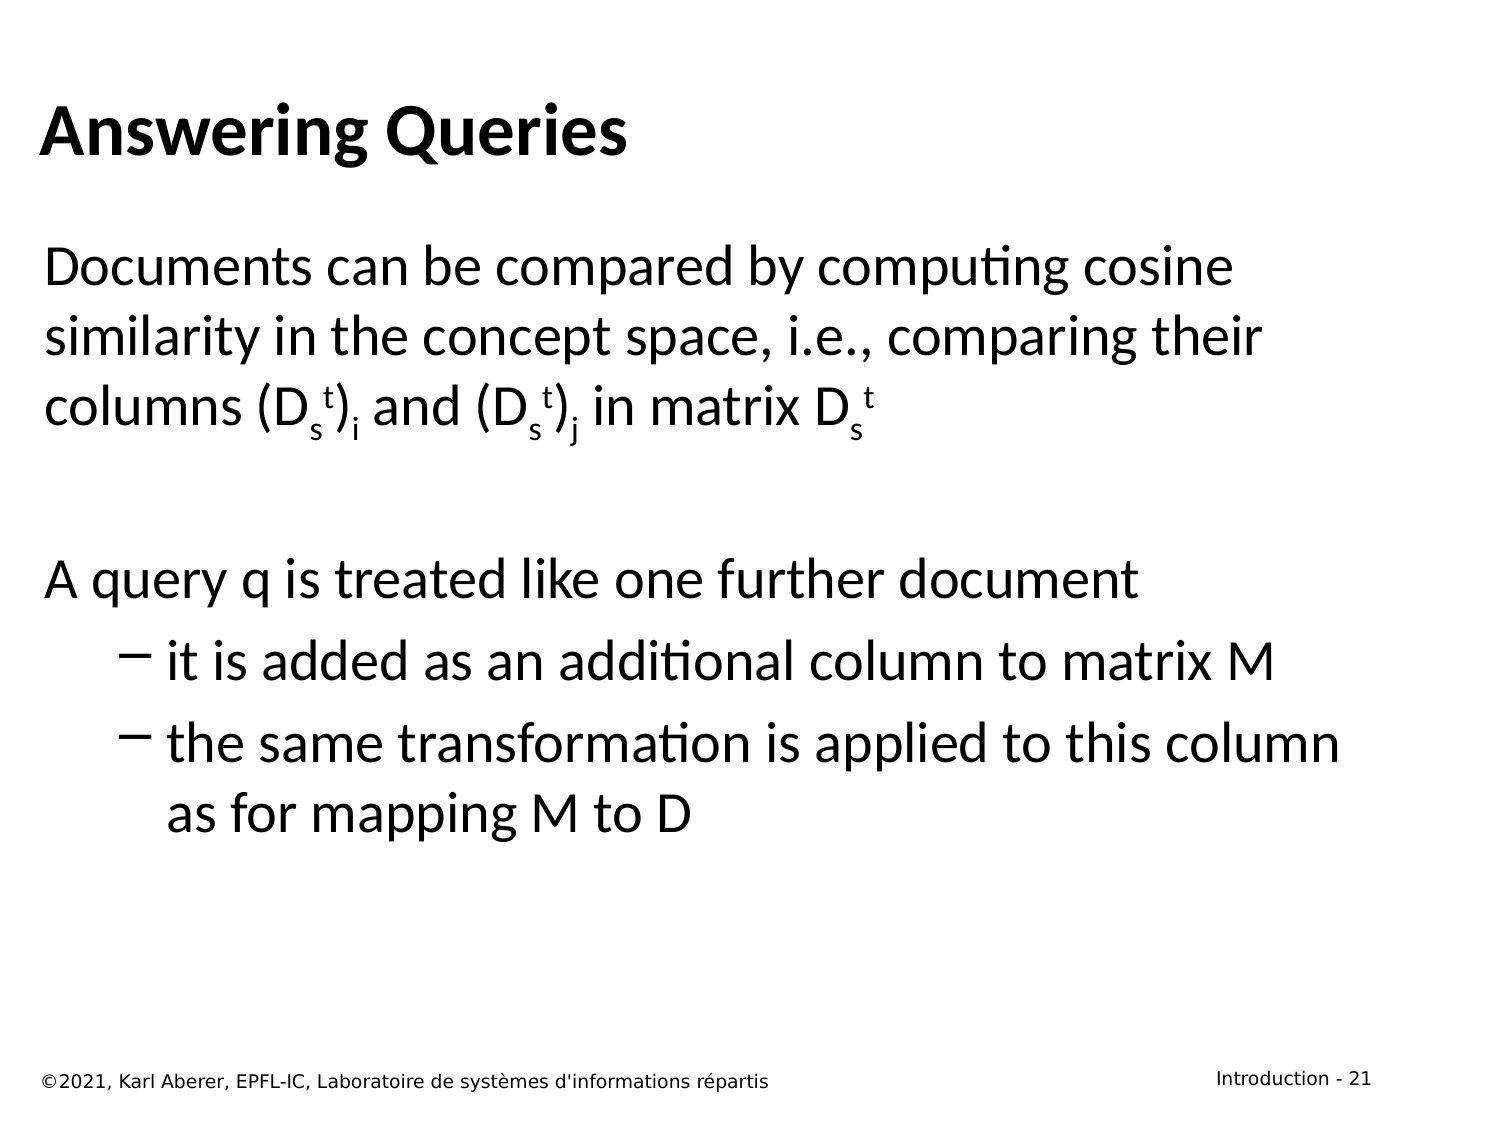

# Answering Queries
Documents can be compared by computing cosine similarity in the concept space, i.e., comparing their columns (Dst)i and (Dst)j in matrix Dst

A query q is treated like one further document
it is added as an additional column to matrix M
the same transformation is applied to this column as for mapping M to D

©2021, Karl Aberer, EPFL-IC, Laboratoire de systèmes d'informations répartis